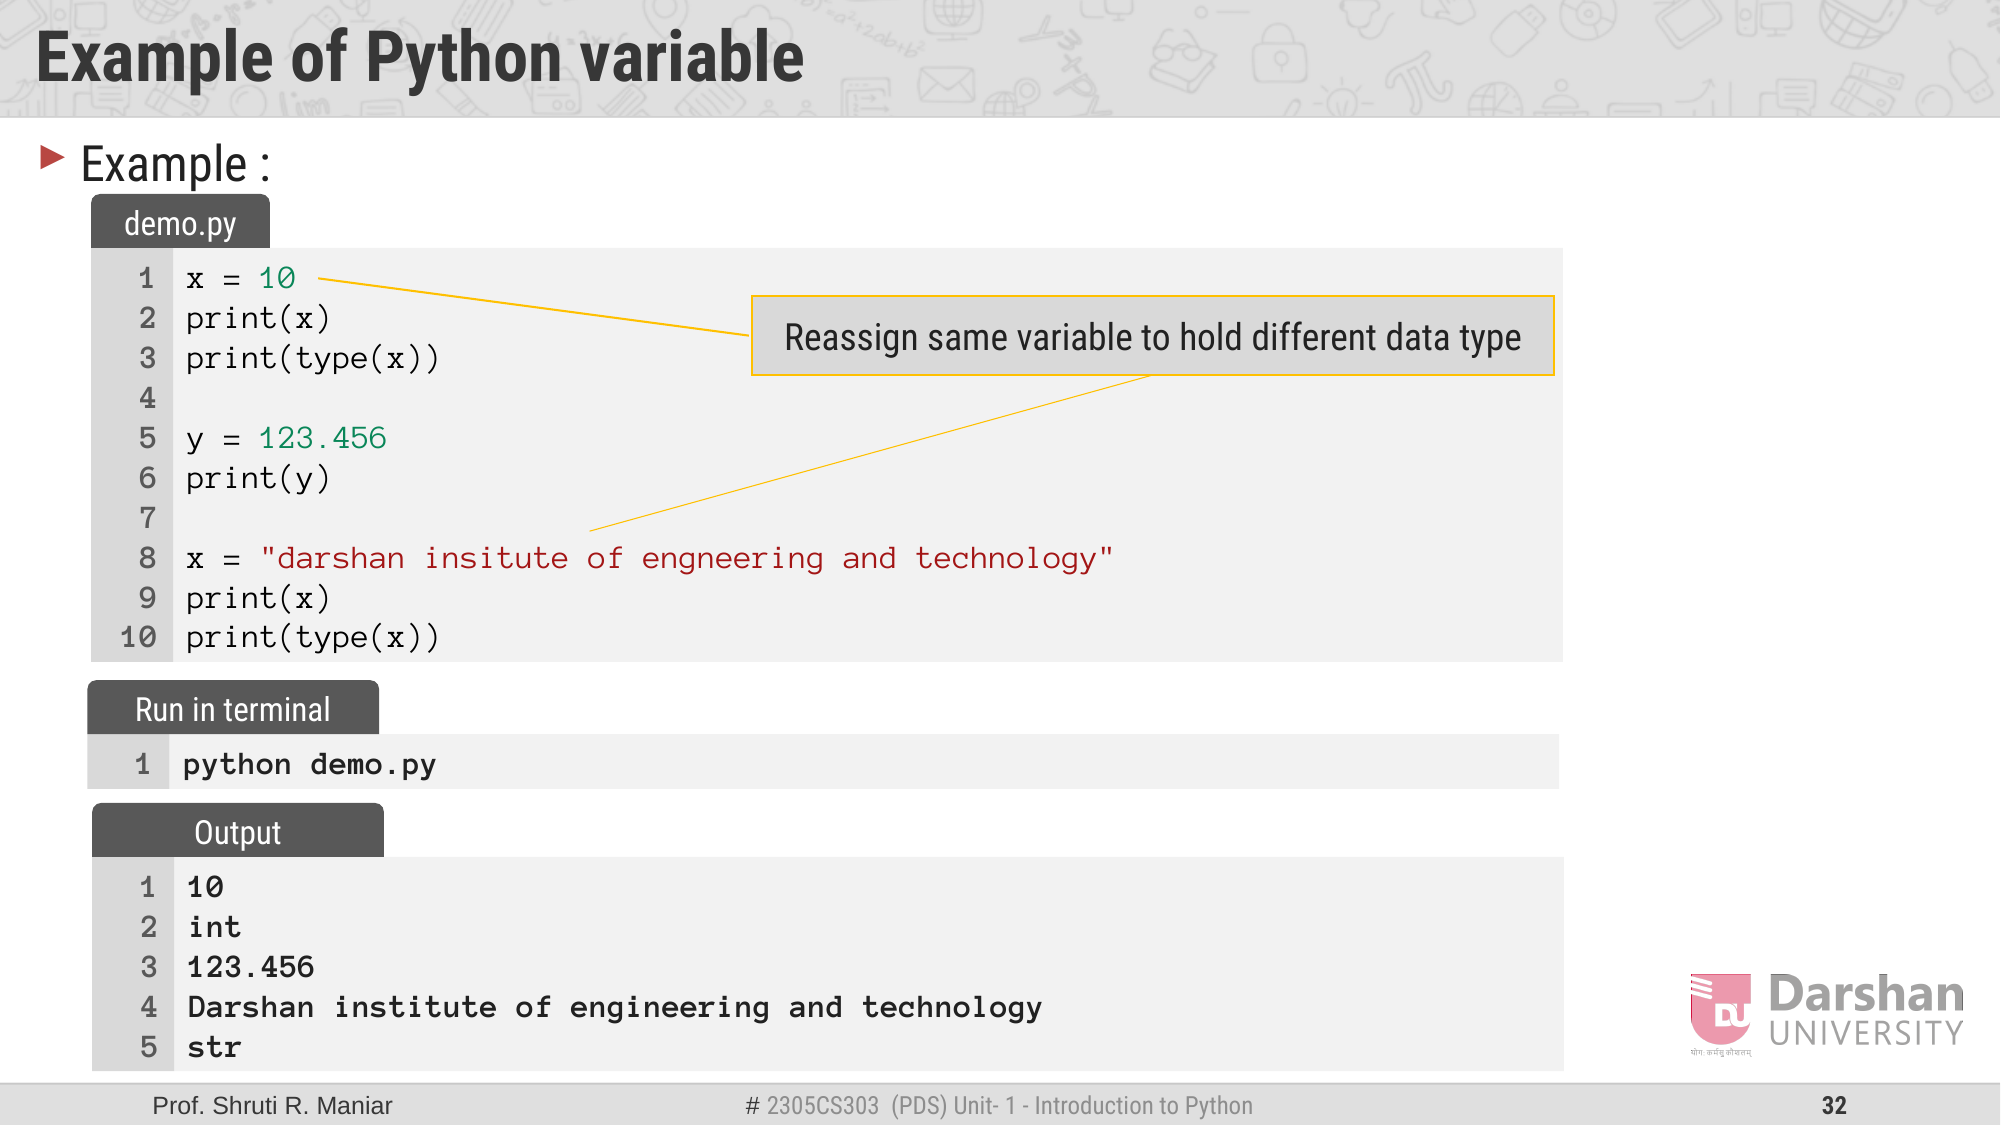

# Example of Python variable
Example :
demo.py
1
2
3
4
5
6
7
8
9
10
x = 10
print(x)
print(type(x))
y = 123.456
print(y)
x = "darshan insitute of engneering and technology"
print(x)
print(type(x))
Reassign same variable to hold different data type
Run in terminal
1
python demo.py
Output
1
2
3
4
5
10
int
123.456
Darshan institute of engineering and technology
str